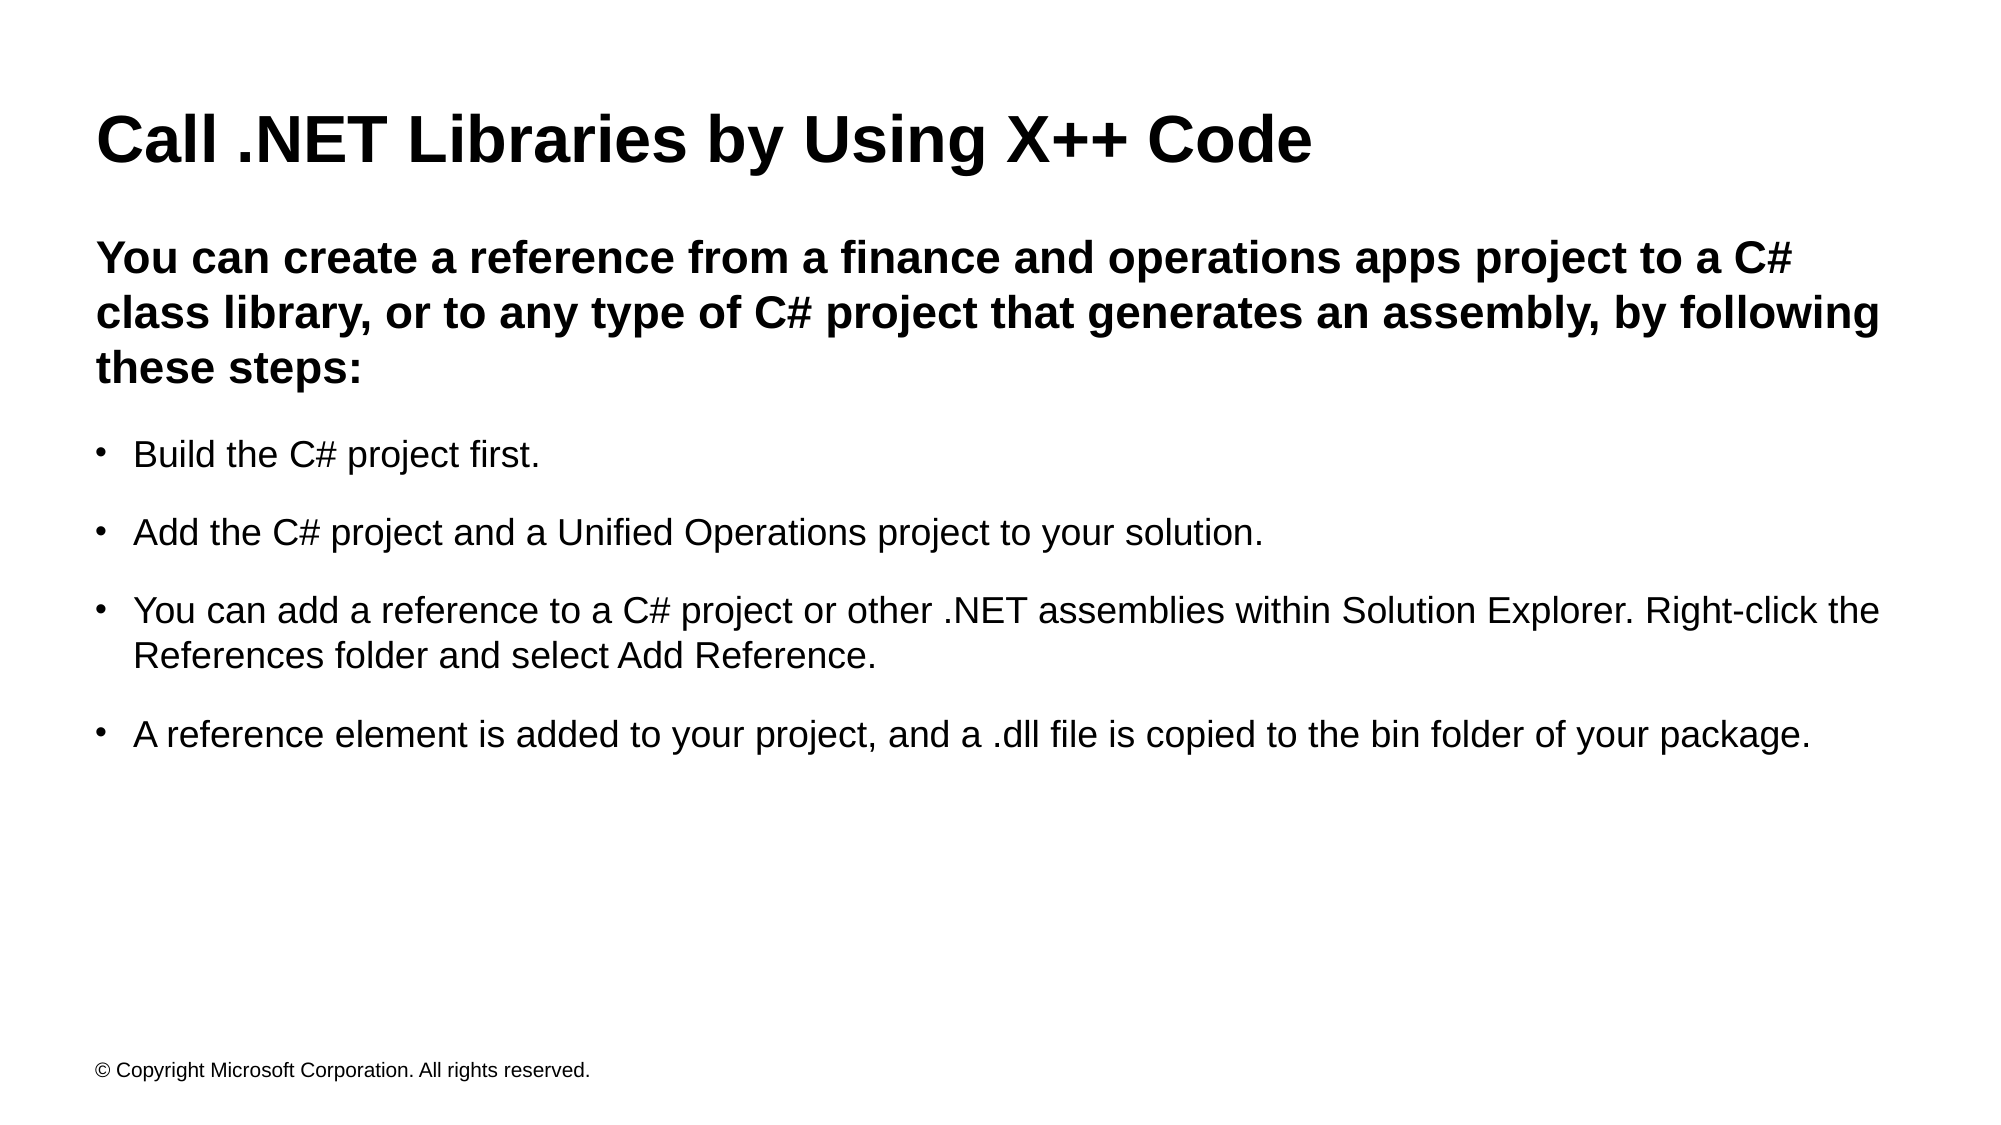

# Call .NET Libraries by Using X++ Code
You can create a reference from a finance and operations apps project to a C# class library, or to any type of C# project that generates an assembly, by following
these steps:
Build the C# project first.
Add the C# project and a Unified Operations project to your solution.
You can add a reference to a C# project or other .NET assemblies within Solution Explorer. Right-click the References folder and select Add Reference.
A reference element is added to your project, and a .dll file is copied to the bin folder of your package.